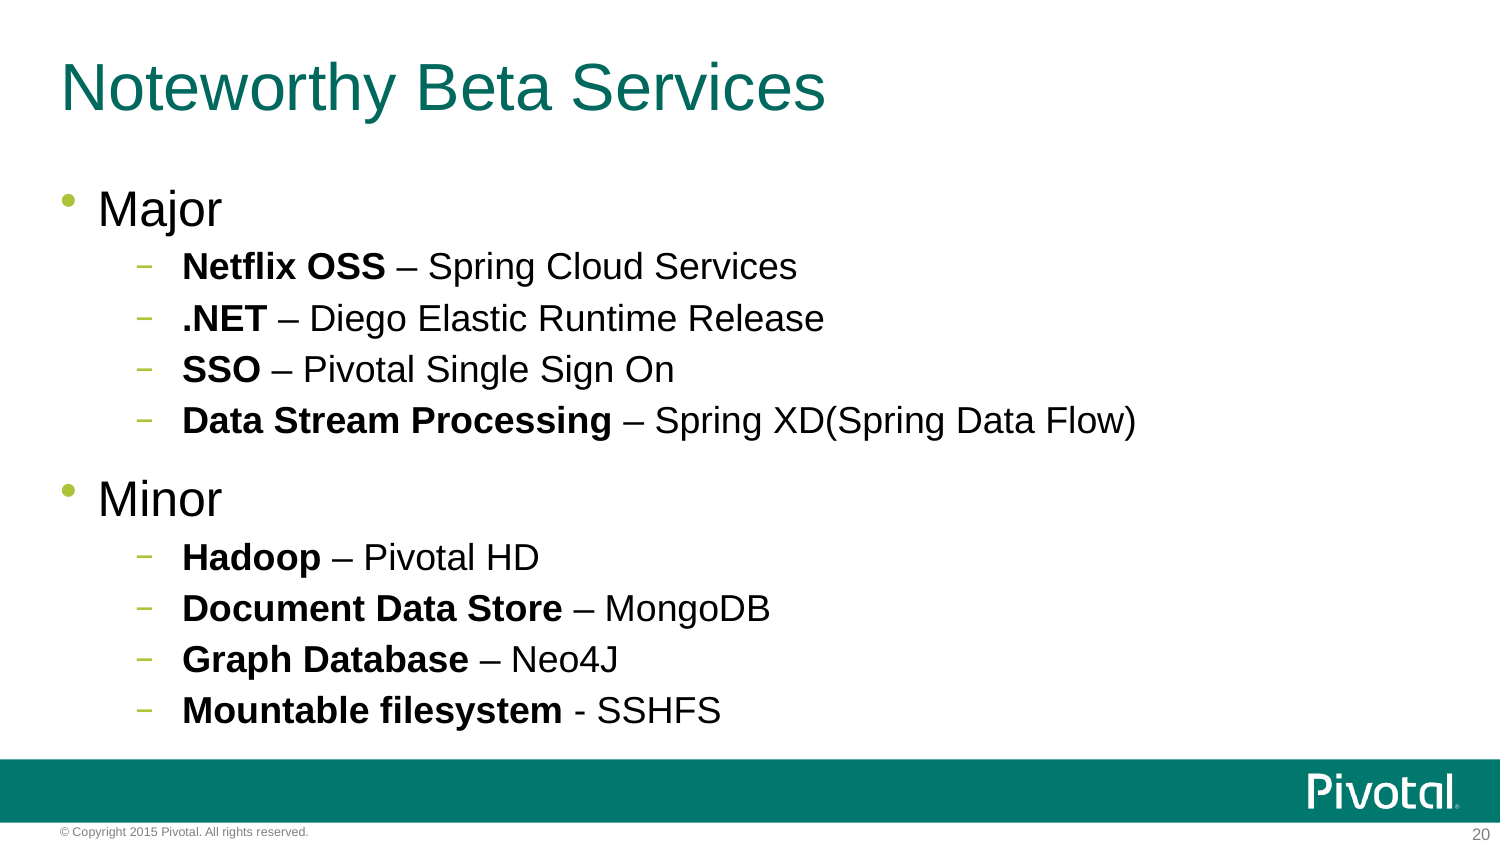

# Noteworthy Beta Services
Major
Netflix OSS – Spring Cloud Services
.NET – Diego Elastic Runtime Release
SSO – Pivotal Single Sign On
Data Stream Processing – Spring XD(Spring Data Flow)
Minor
Hadoop – Pivotal HD
Document Data Store – MongoDB
Graph Database – Neo4J
Mountable filesystem - SSHFS